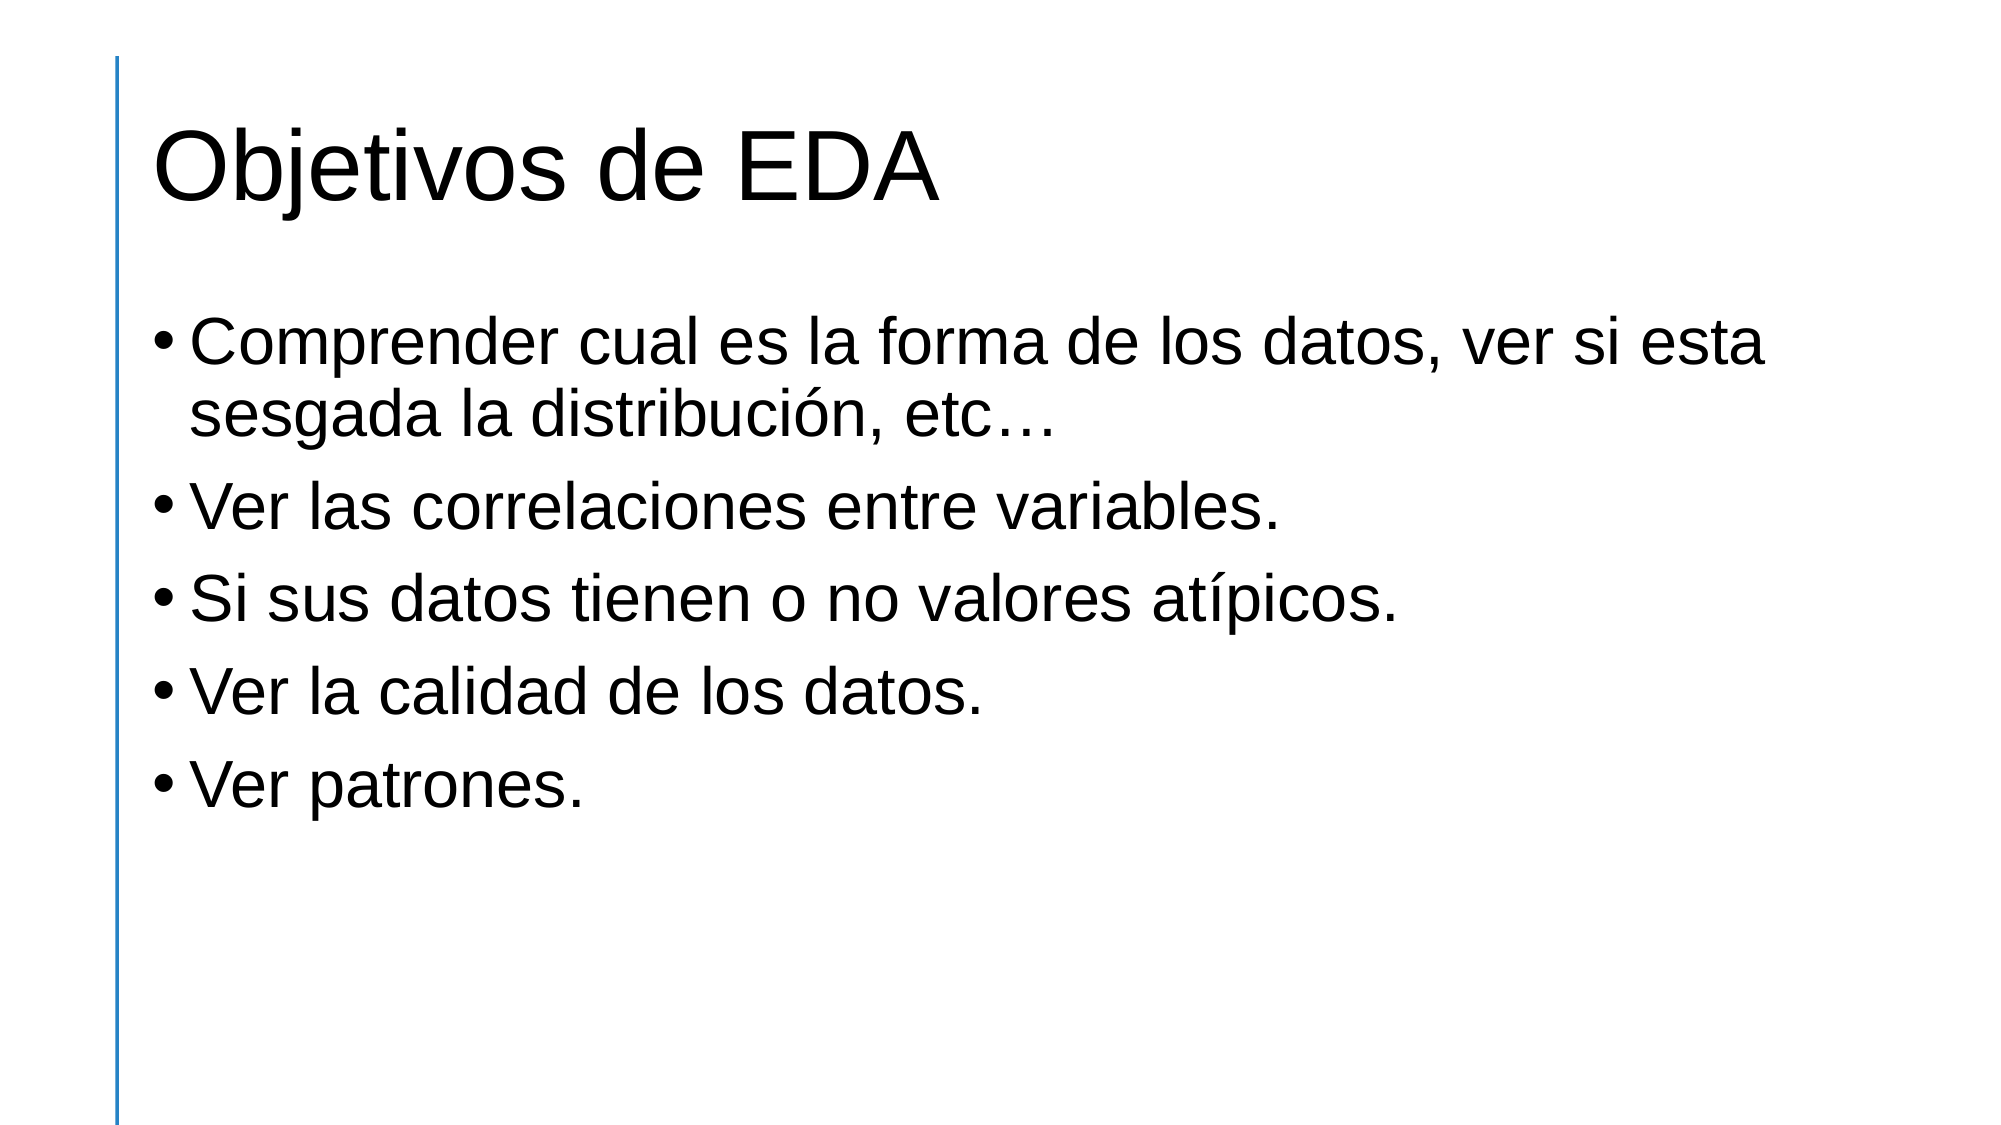

# Objetivos de EDA
Comprender cual es la forma de los datos, ver si esta sesgada la distribución, etc…
Ver las correlaciones entre variables.
Si sus datos tienen o no valores atípicos.
Ver la calidad de los datos.
Ver patrones.